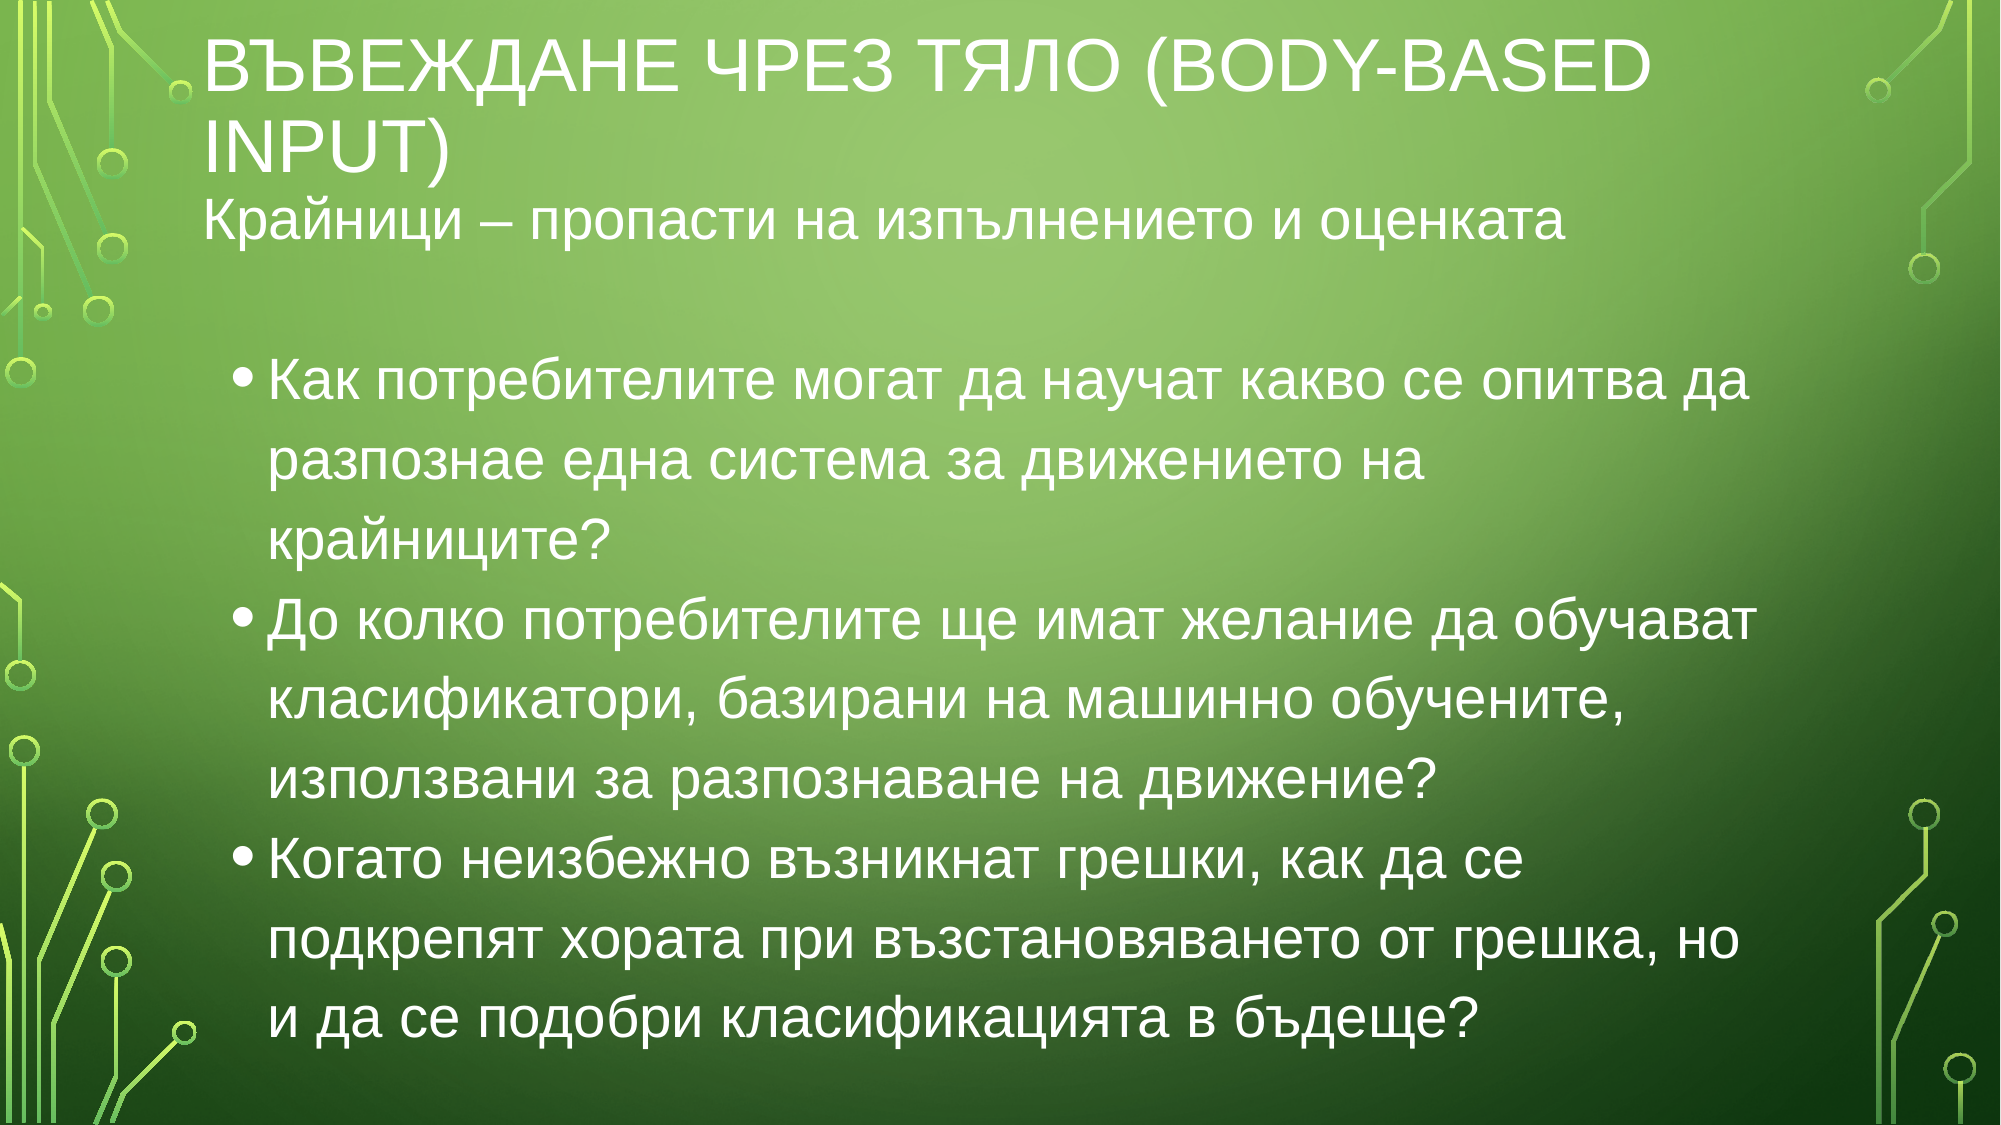

# Въвеждане чрез тяло (Body-based input)
Крайници – пропасти на изпълнението и оценката
Как потребителите могат да научат какво се опитва да разпознае една система за движението на крайниците?
До колко потребителите ще имат желание да обучават класификатори, базирани на машинно обучените, използвани за разпознаване на движение?
Когато неизбежно възникнат грешки, как да се подкрепят хората при възстановяването от грешка, но и да се подобри класификацията в бъдеще?